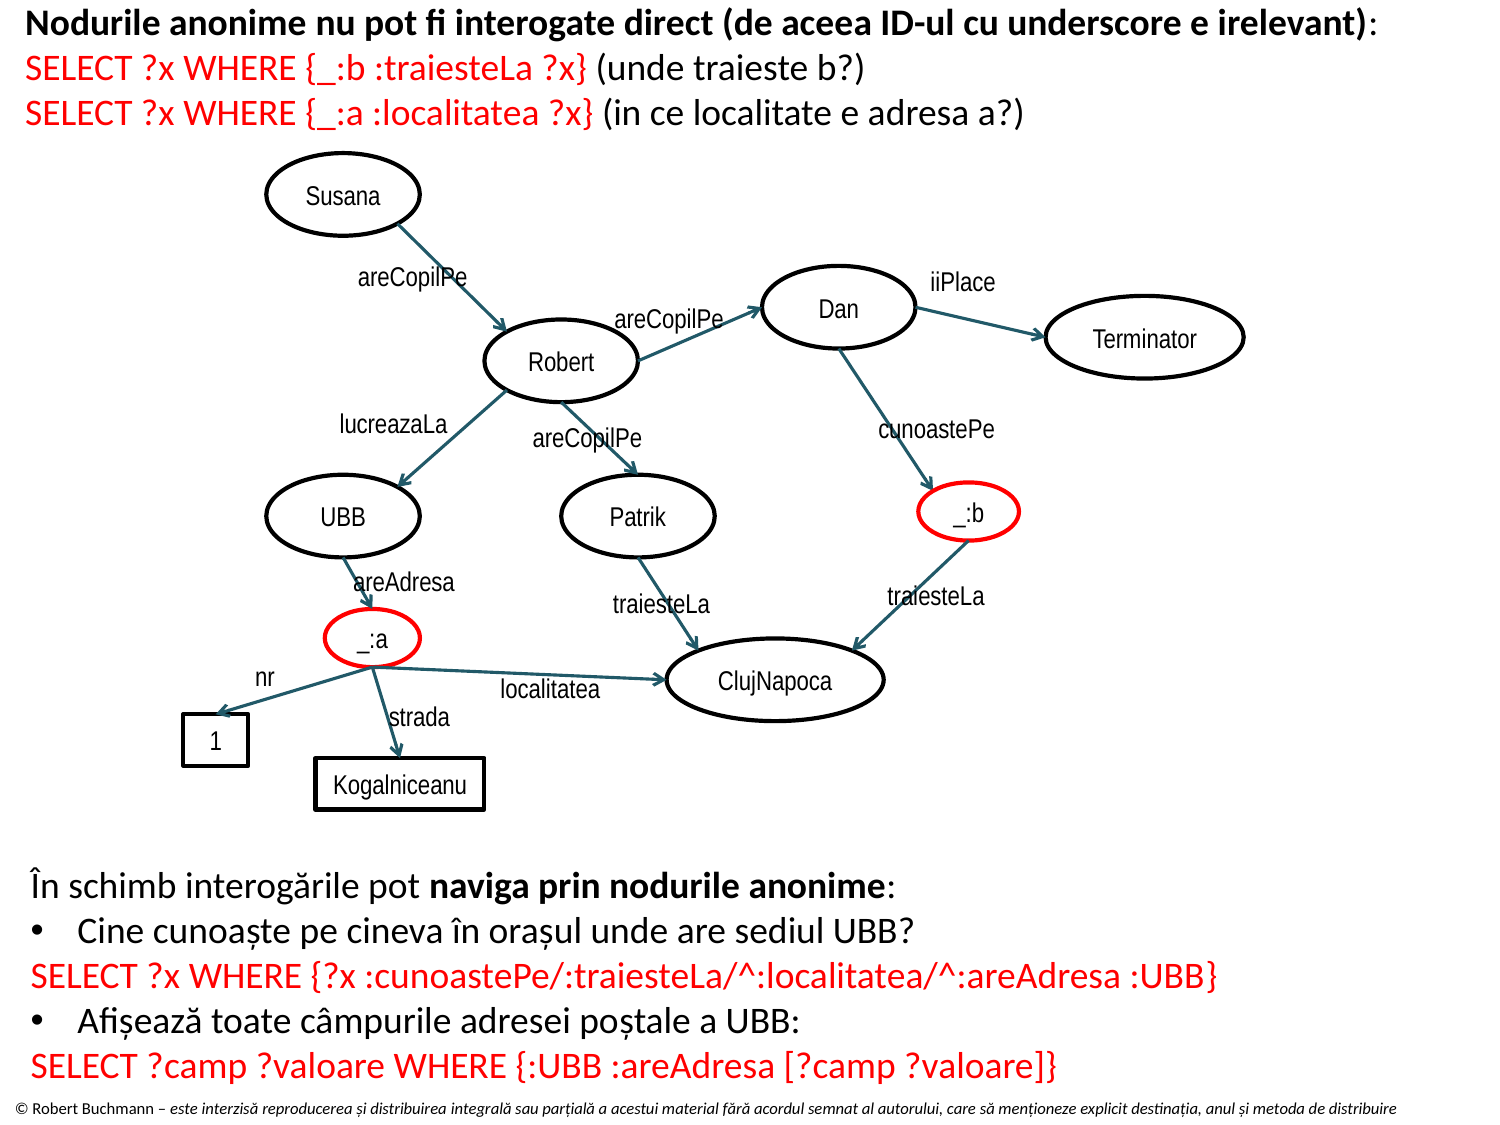

Nodurile anonime nu pot fi interogate direct (de aceea ID-ul cu underscore e irelevant):
SELECT ?x WHERE {_:b :traiesteLa ?x} (unde traieste b?)
SELECT ?x WHERE {_:a :localitatea ?x} (in ce localitate e adresa a?)
Susana
areCopilPe
iiPlace
Dan
areCopilPe
Terminator
Robert
lucreazaLa
cunoastePe
areCopilPe
UBB
Patrik
_:b
areAdresa
traiesteLa
traiesteLa
_:a
ClujNapoca
nr
localitatea
strada
1
Kogalniceanu

În schimb interogările pot naviga prin nodurile anonime:
Cine cunoaște pe cineva în orașul unde are sediul UBB?
SELECT ?x WHERE {?x :cunoastePe/:traiesteLa/^:localitatea/^:areAdresa :UBB}
Afișează toate câmpurile adresei poștale a UBB:
SELECT ?camp ?valoare WHERE {:UBB :areAdresa [?camp ?valoare]}

Univring
Univring